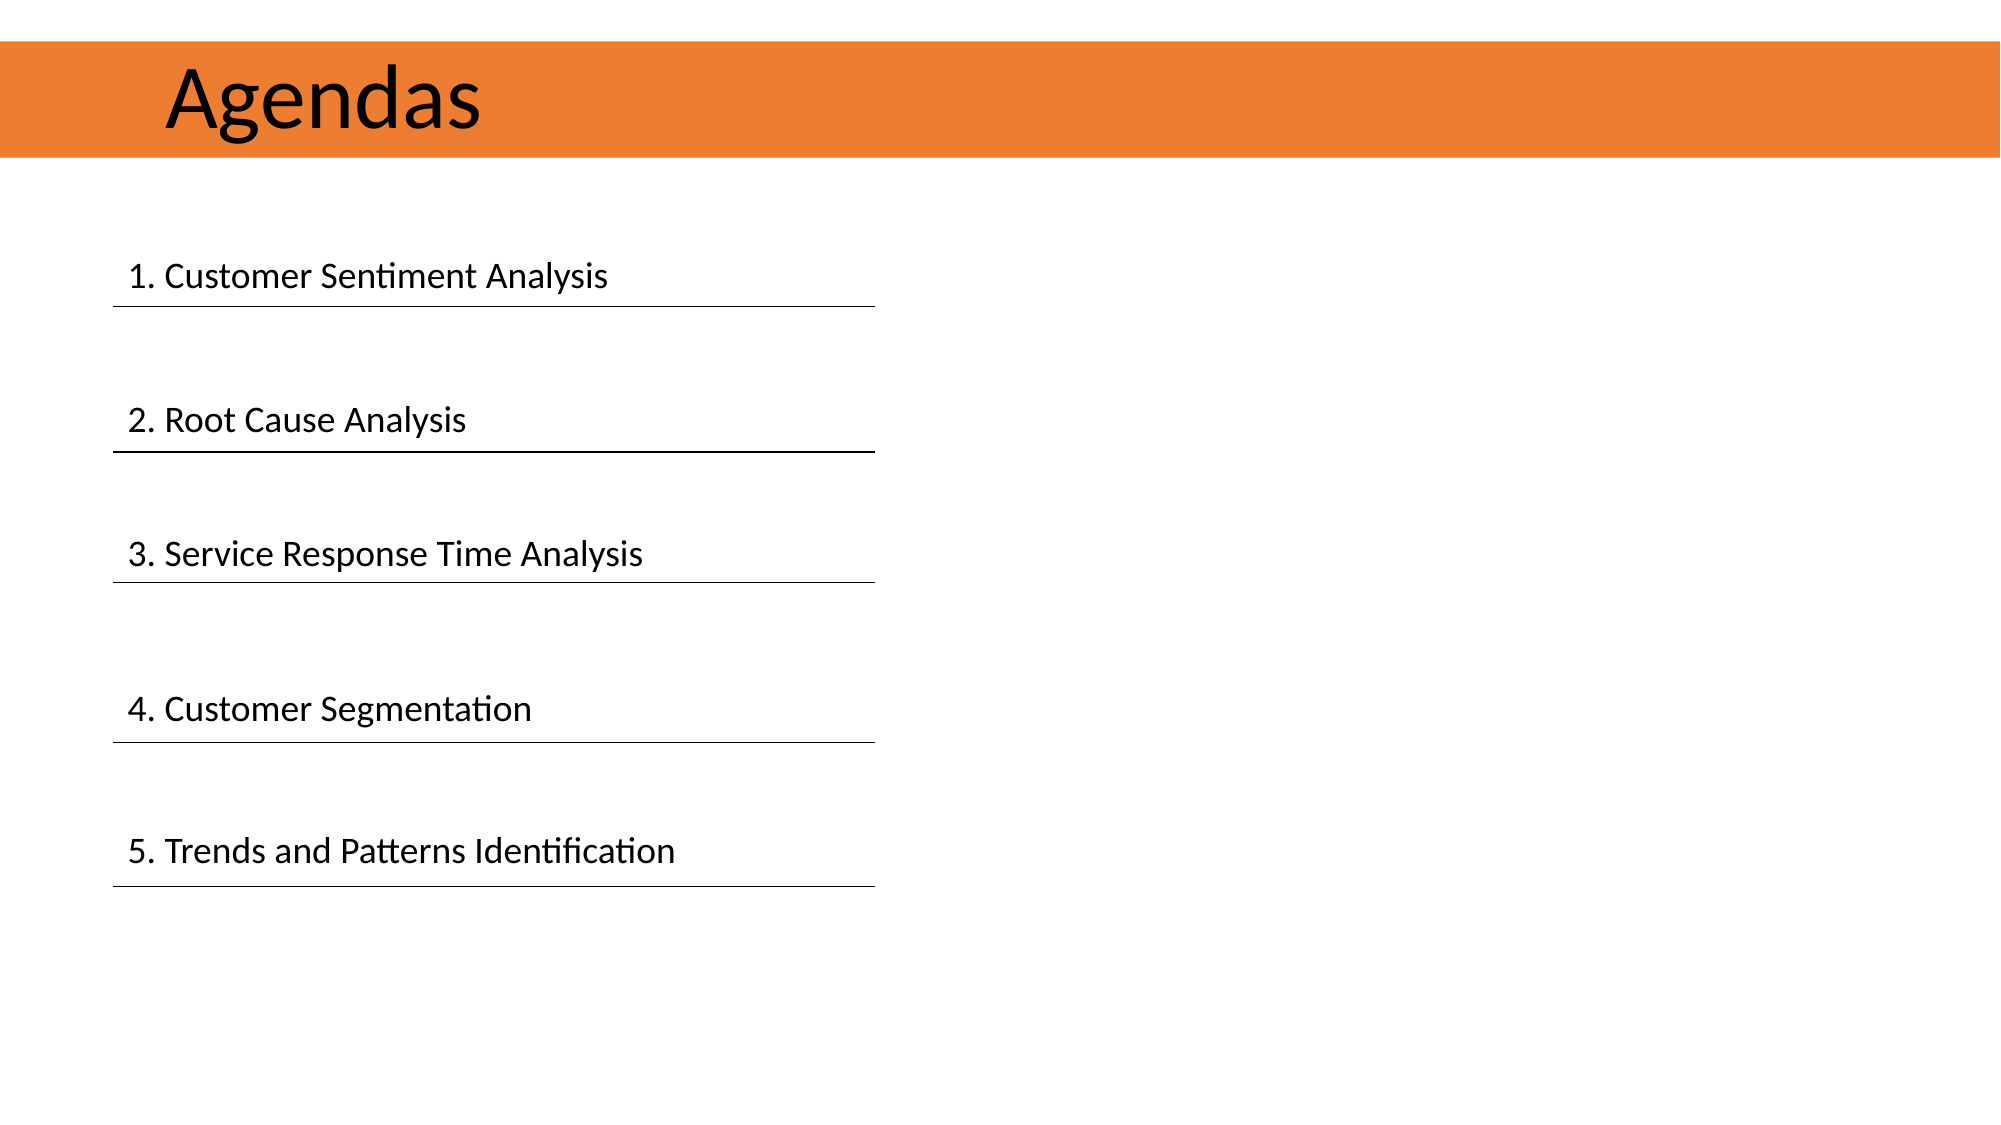

# Agendas
1. Customer Sentiment Analysis
2. Root Cause Analysis
3. Service Response Time Analysis
4. Customer Segmentation
5. Trends and Patterns Identification